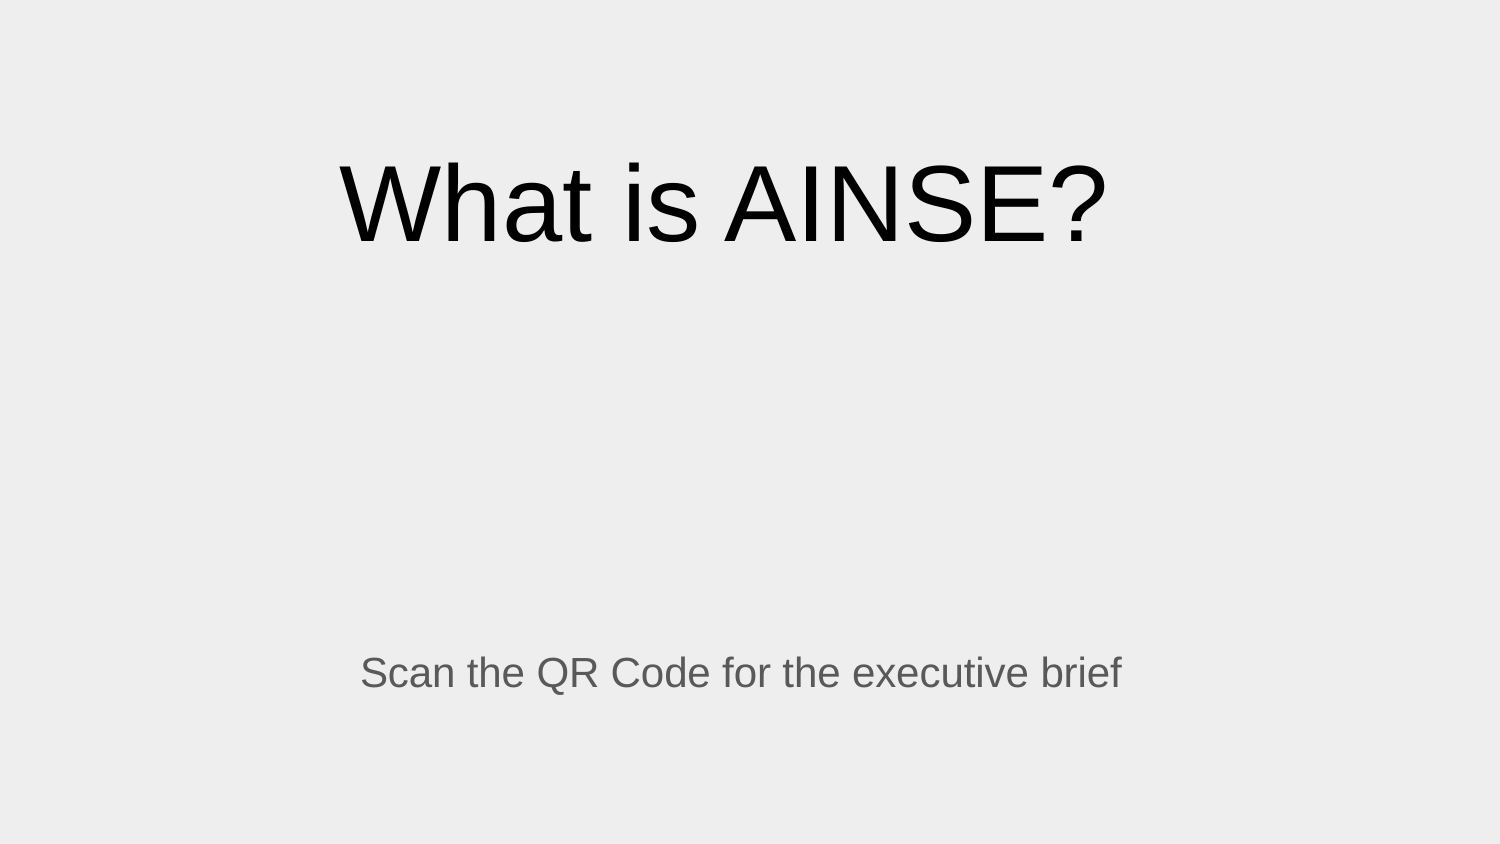

# What is AINSE?
Scan the QR Code for the executive brief